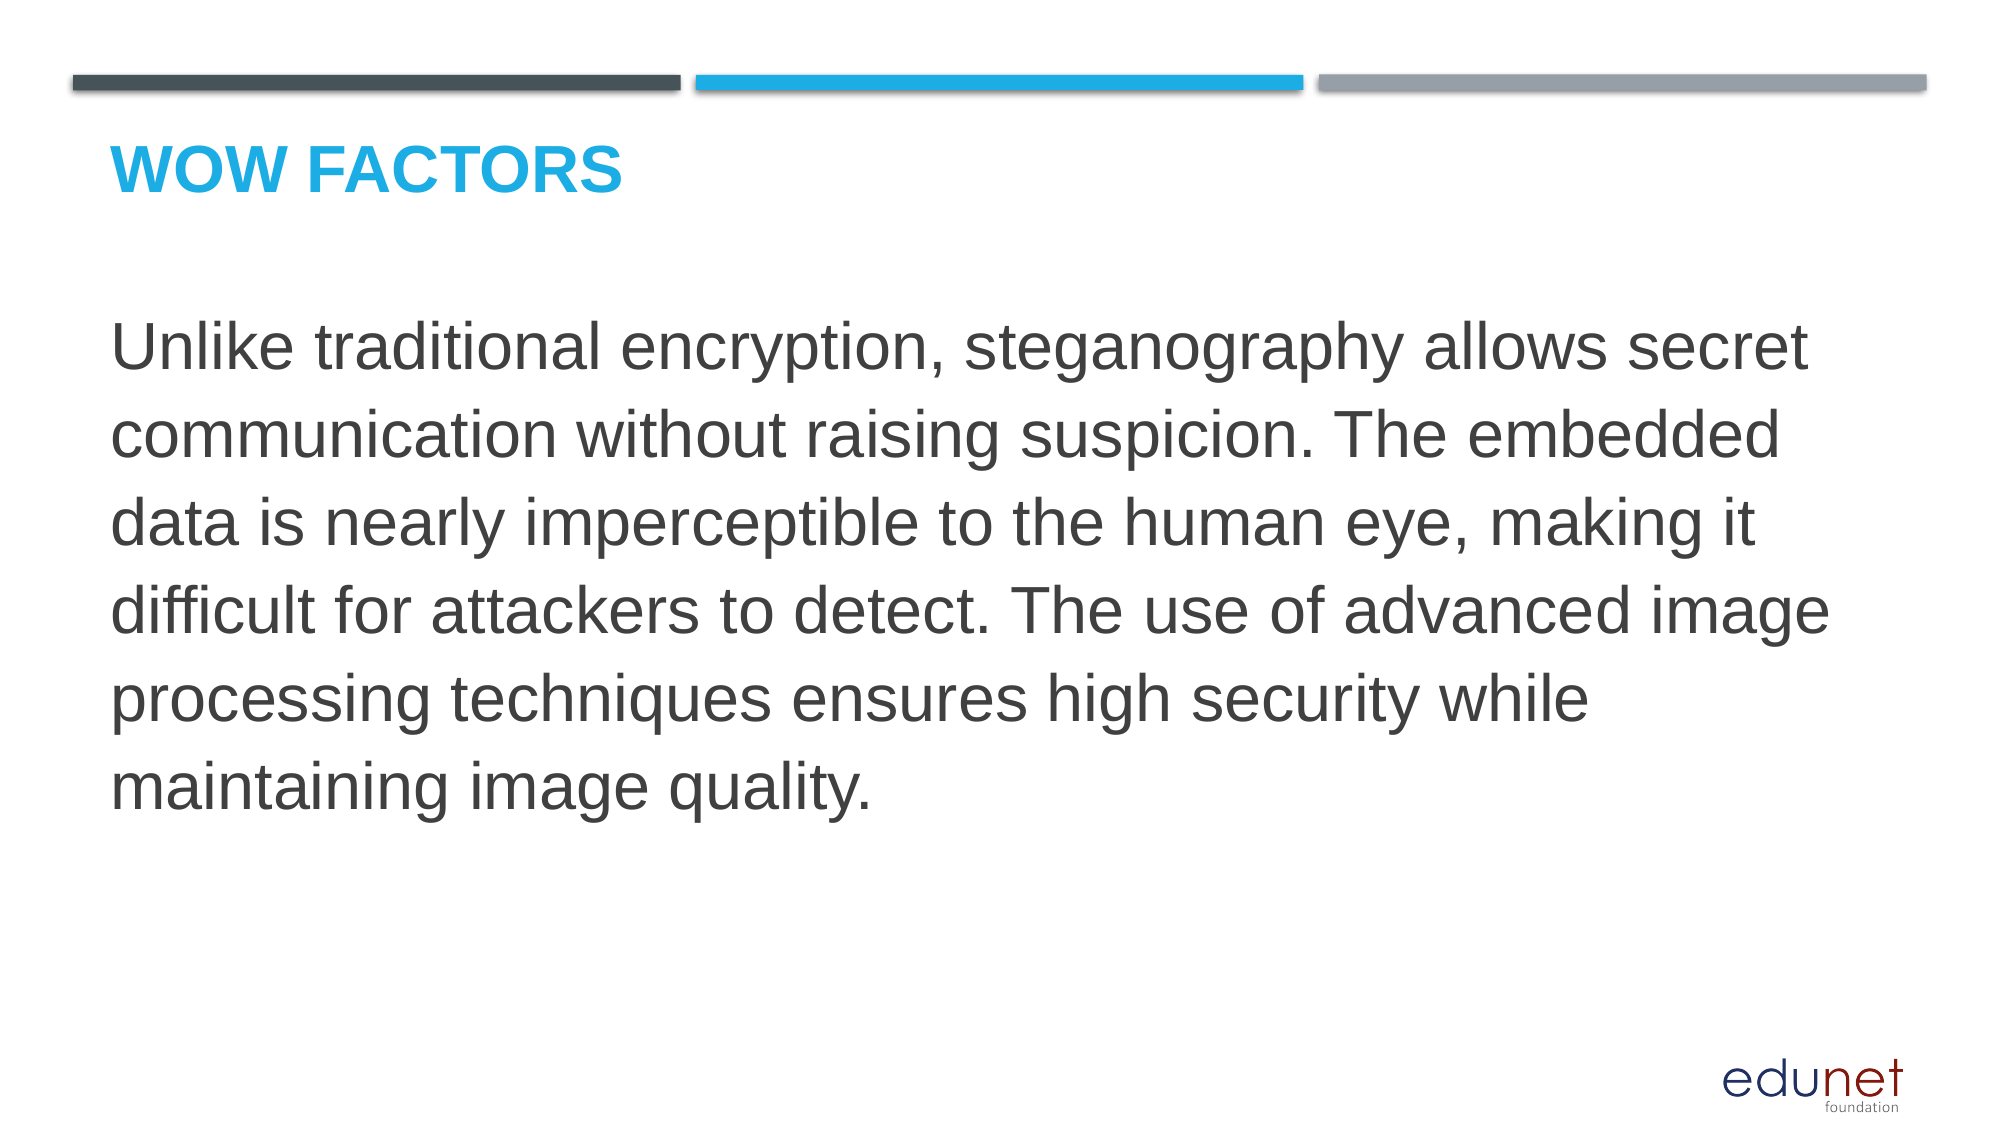

# Wow factors
Unlike traditional encryption, steganography allows secret communication without raising suspicion. The embedded data is nearly imperceptible to the human eye, making it difficult for attackers to detect. The use of advanced image processing techniques ensures high security while maintaining image quality.